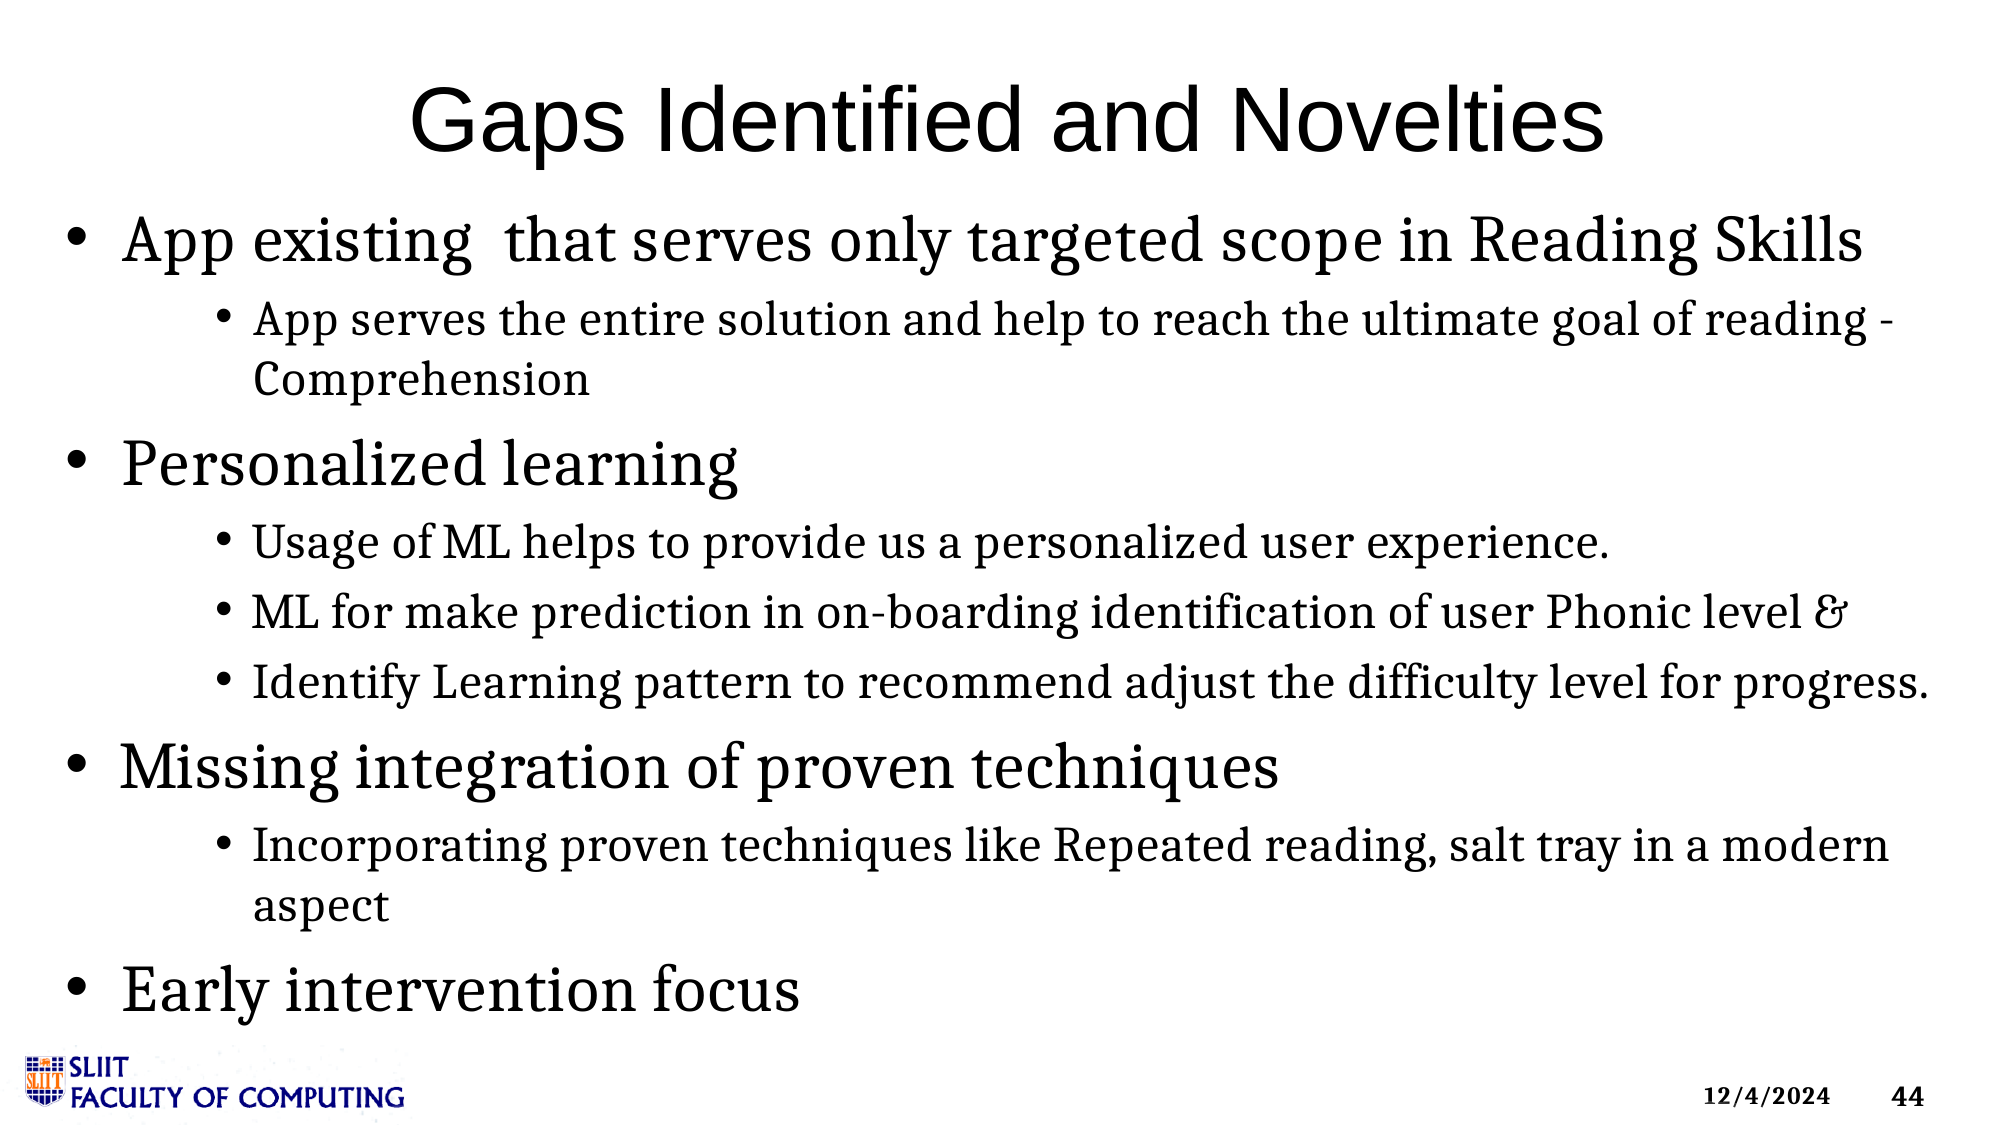

# Gaps Identified and Novelties
App existing  that serves only targeted scope in Reading Skills
App serves the entire solution and help to reach the ultimate goal of reading - Comprehension
Personalized learning
Usage of ML helps to provide us a personalized user experience.
ML for make prediction in on-boarding identification of user Phonic level &
Identify Learning pattern to recommend adjust the difficulty level for progress.
Missing integration of proven techniques
Incorporating proven techniques like Repeated reading, salt tray in a modern aspect
Early intervention focus